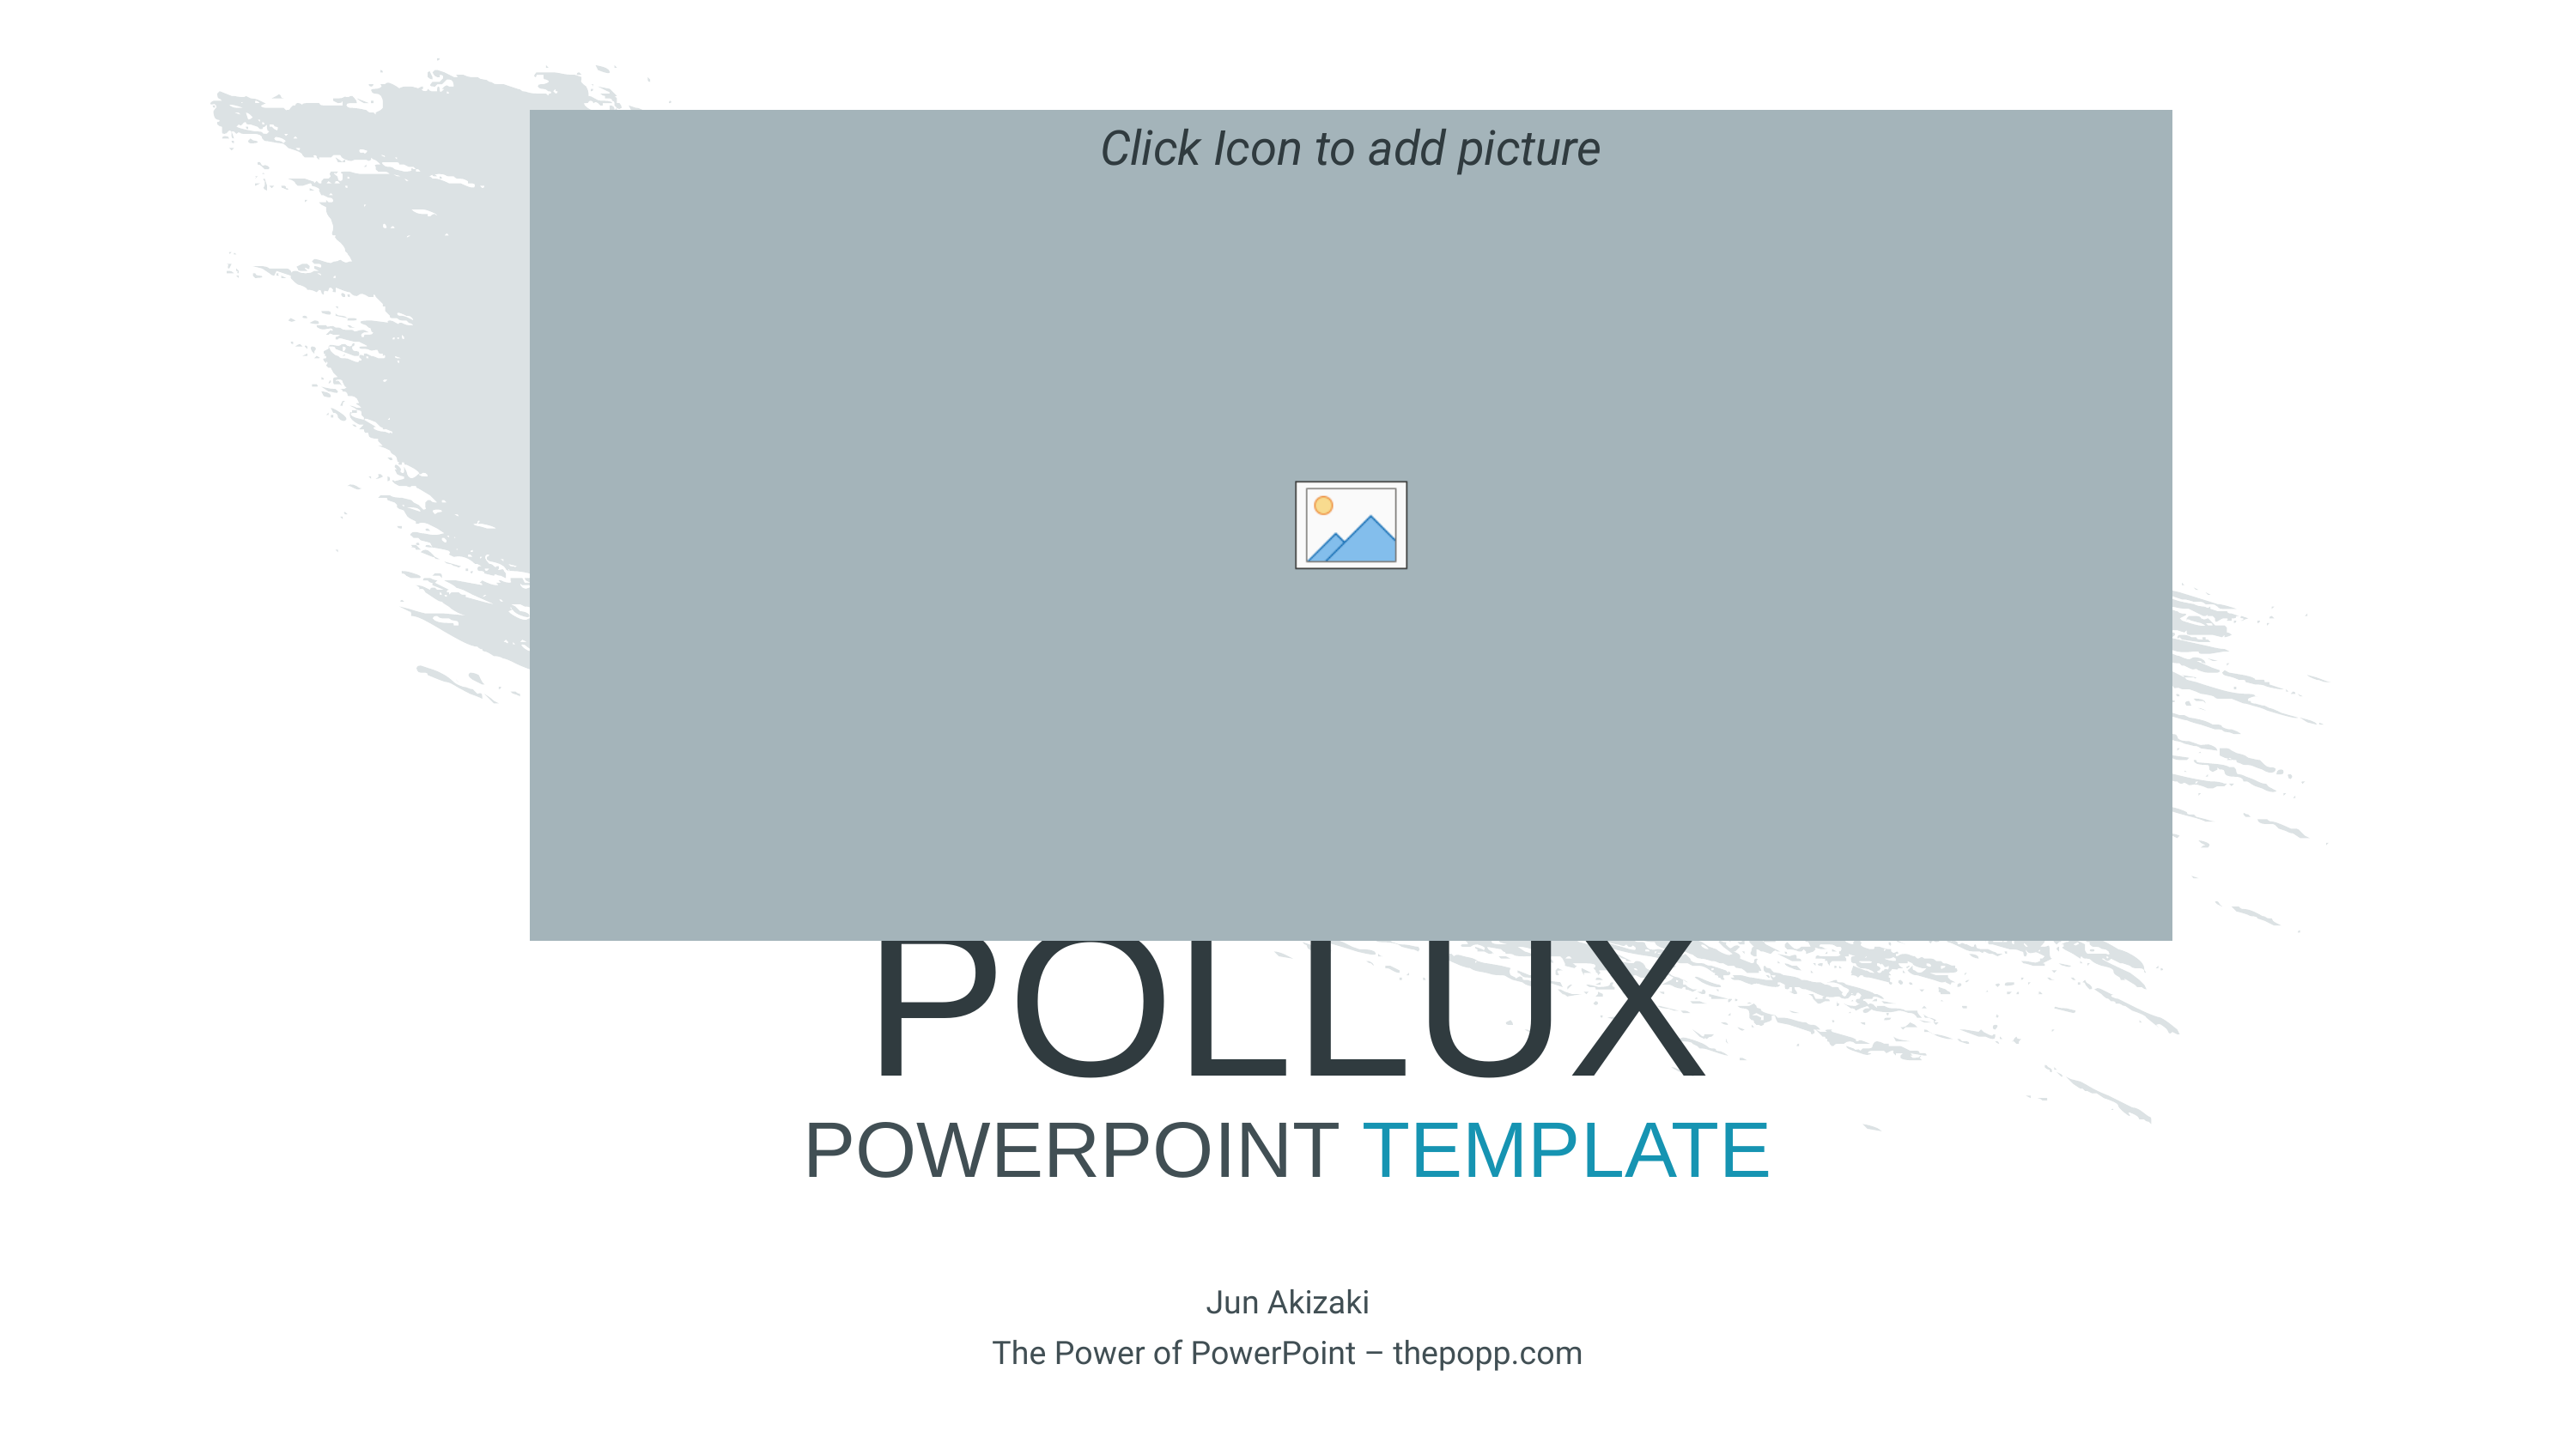

# POLLUX
POWERPOINT TEMPLATE
Jun Akizaki
The Power of PowerPoint – thepopp.com